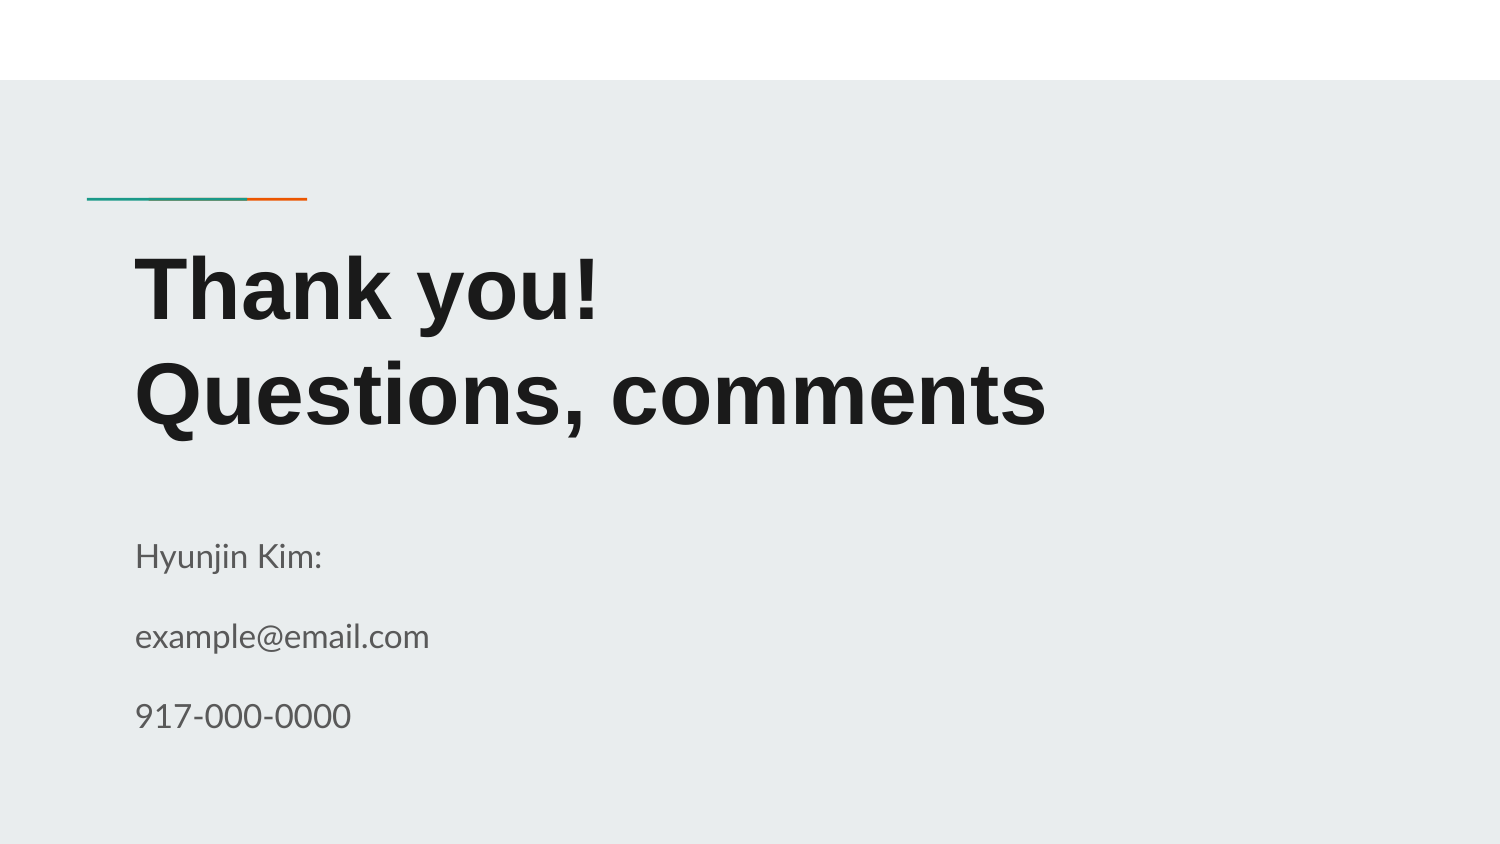

# Thank you! Questions, comments
Hyunjin Kim:
example@email.com

917-000-0000